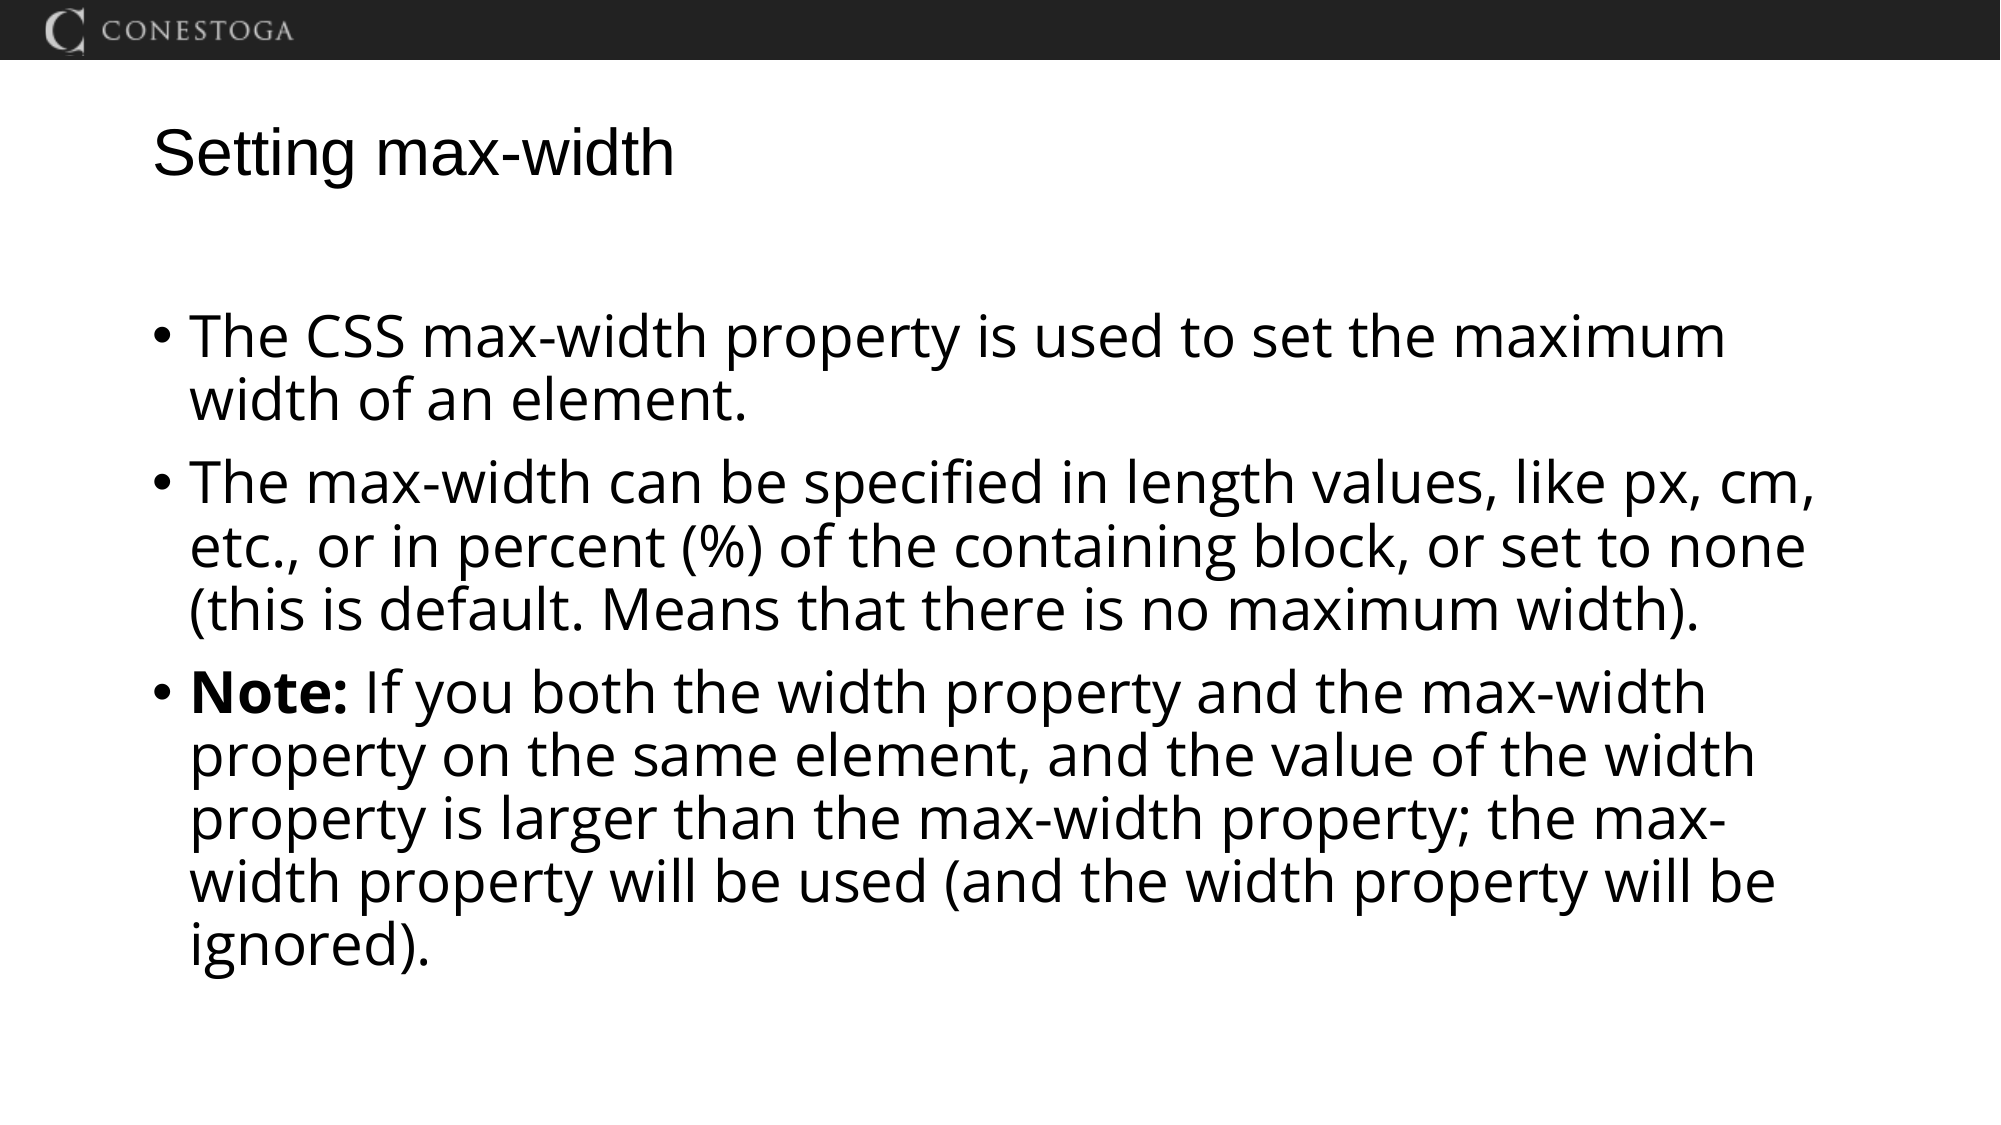

# Setting max-width
The CSS max-width property is used to set the maximum width of an element.
The max-width can be specified in length values, like px, cm, etc., or in percent (%) of the containing block, or set to none (this is default. Means that there is no maximum width).
Note: If you both the width property and the max-width property on the same element, and the value of the width property is larger than the max-width property; the max-width property will be used (and the width property will be ignored).